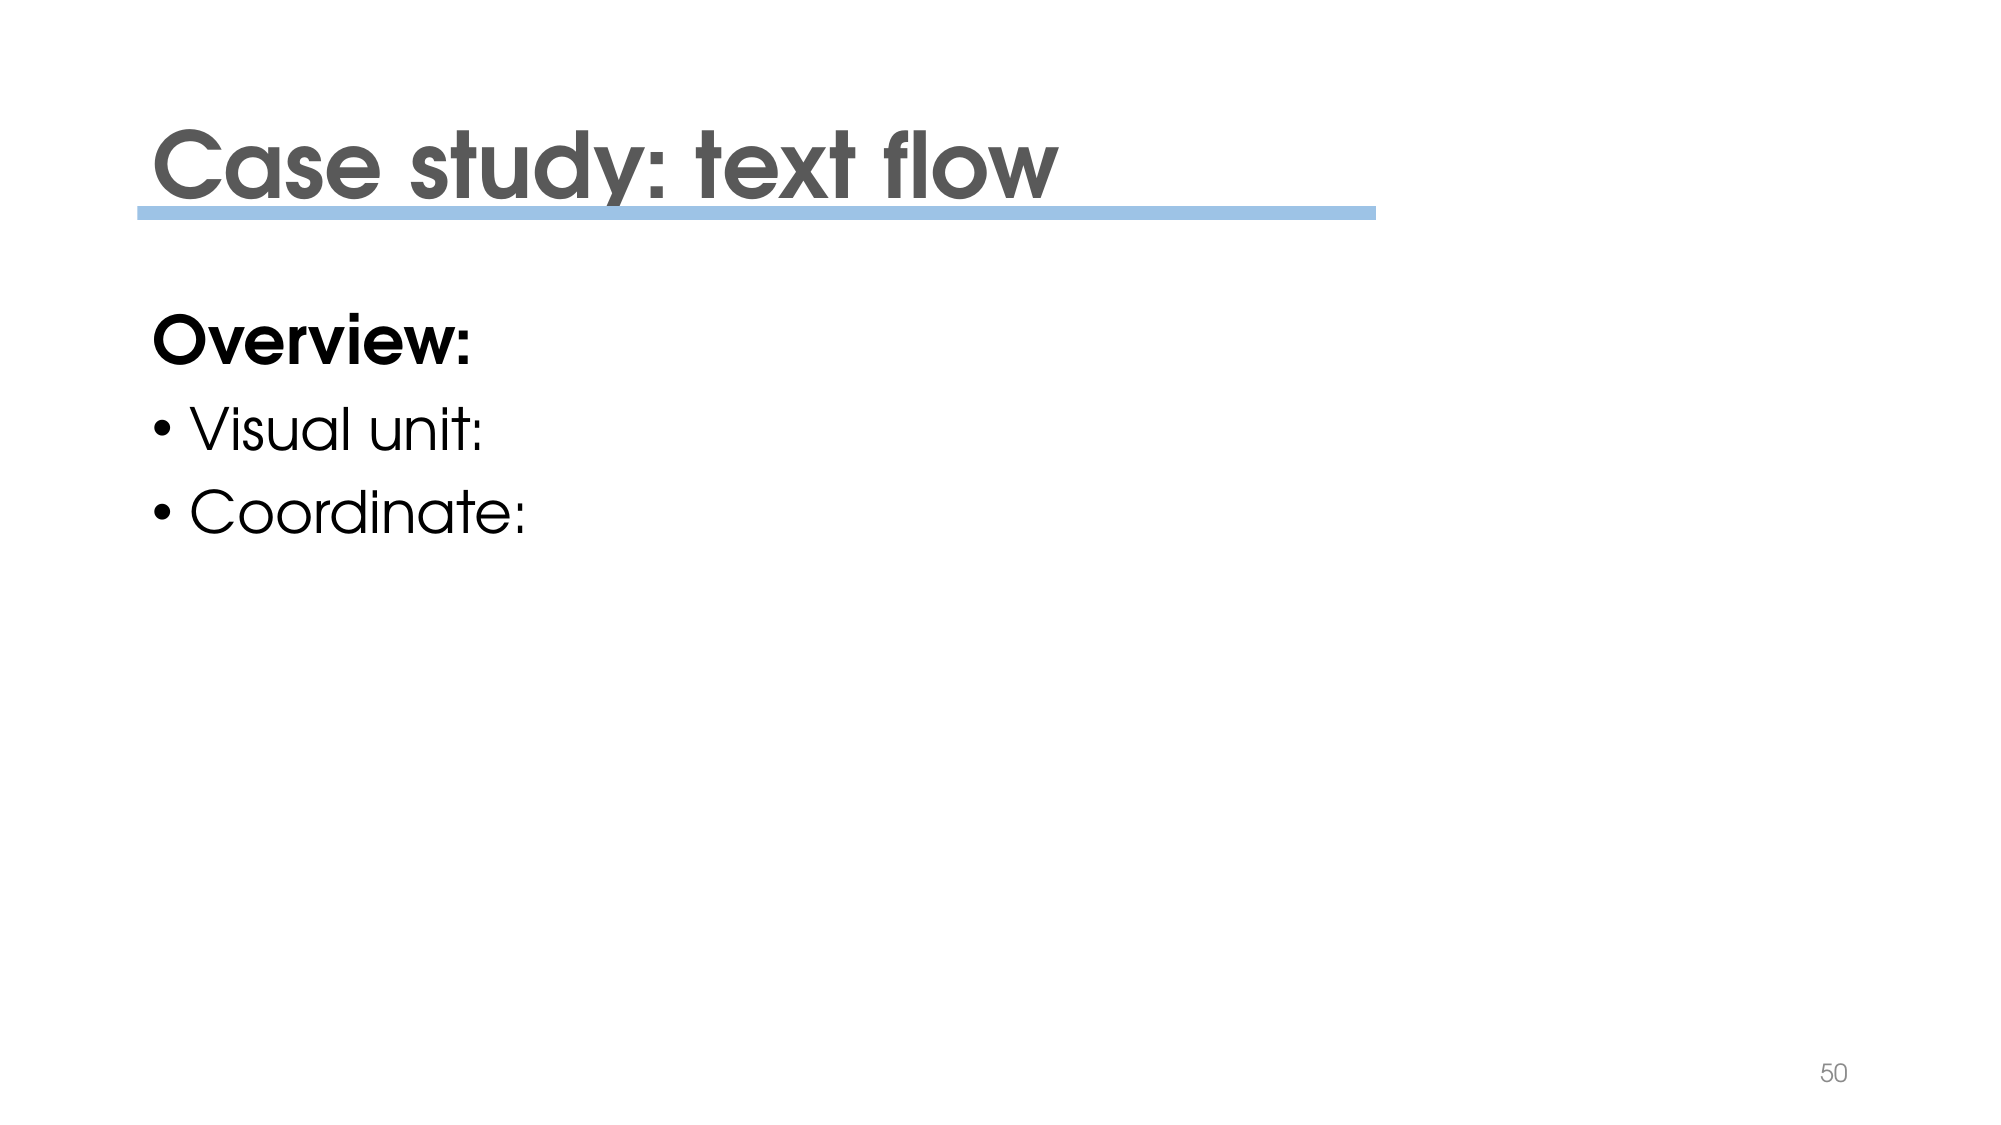

# Case study: text flow

Overview:
Visual unit:
Coordinate:

50